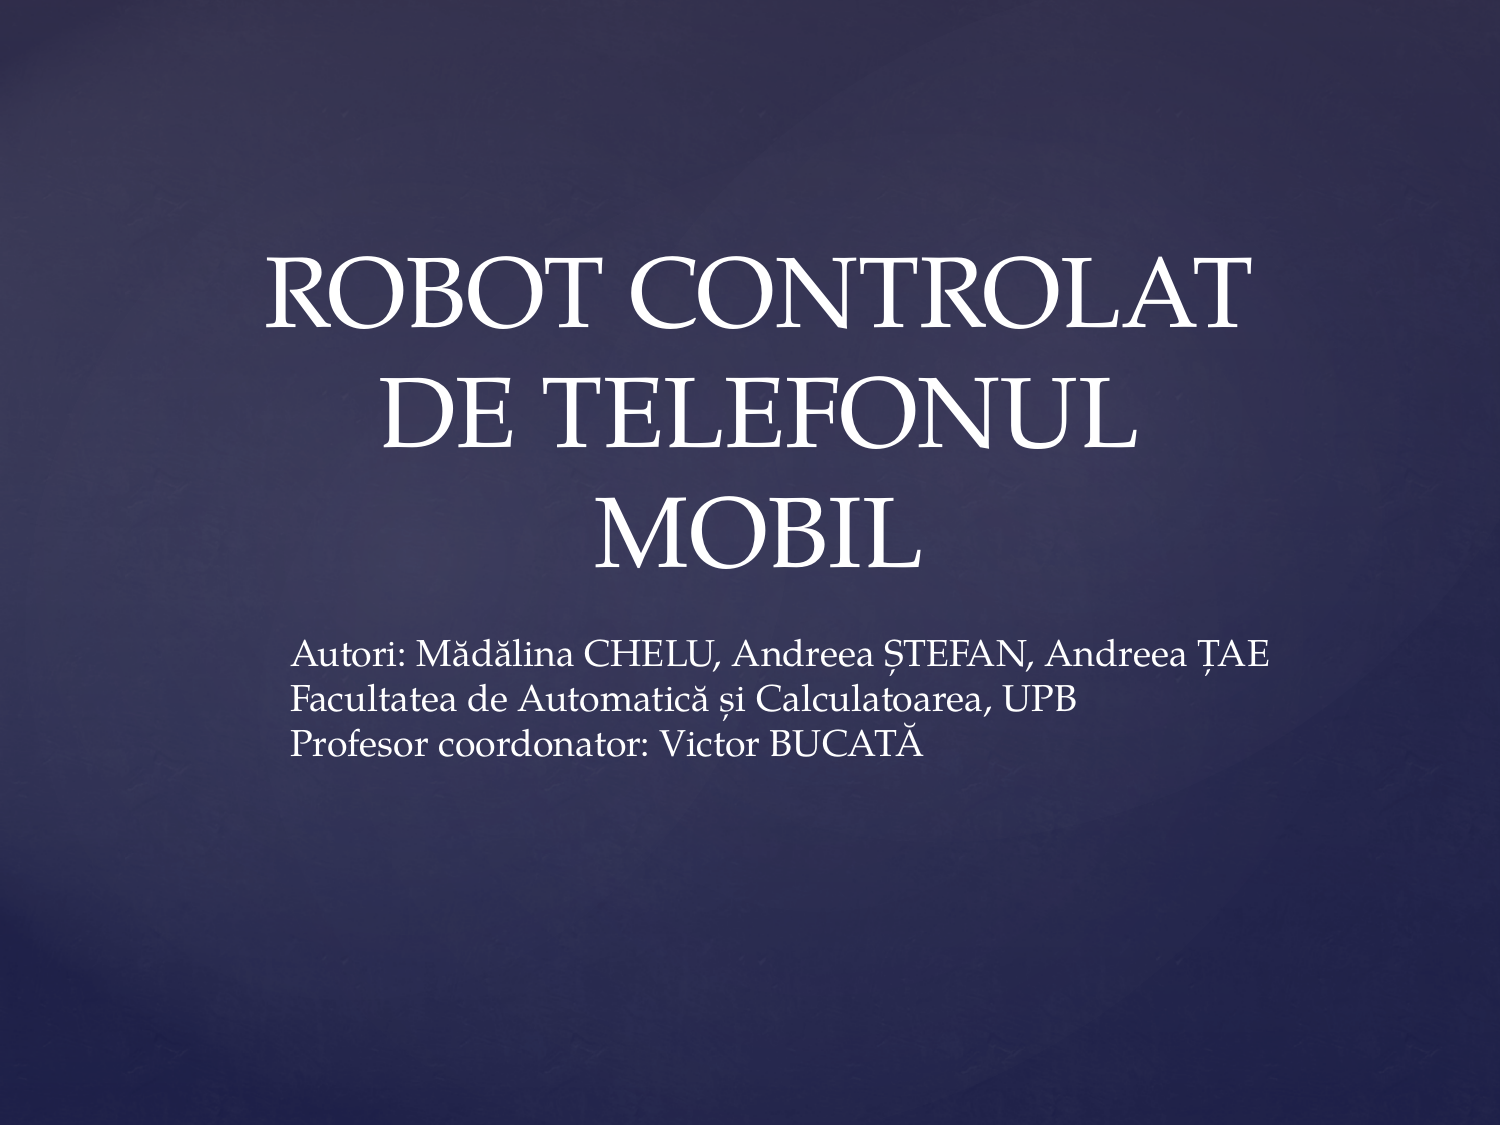

ROBOT CONTROLAT DE TELEFONUL MOBIL
Autori: Mădălina CHELU, Andreea ȘTEFAN, Andreea ȚAE
Facultatea de Automatică și Calculatoarea, UPB
Profesor coordonator: Victor BUCATĂ